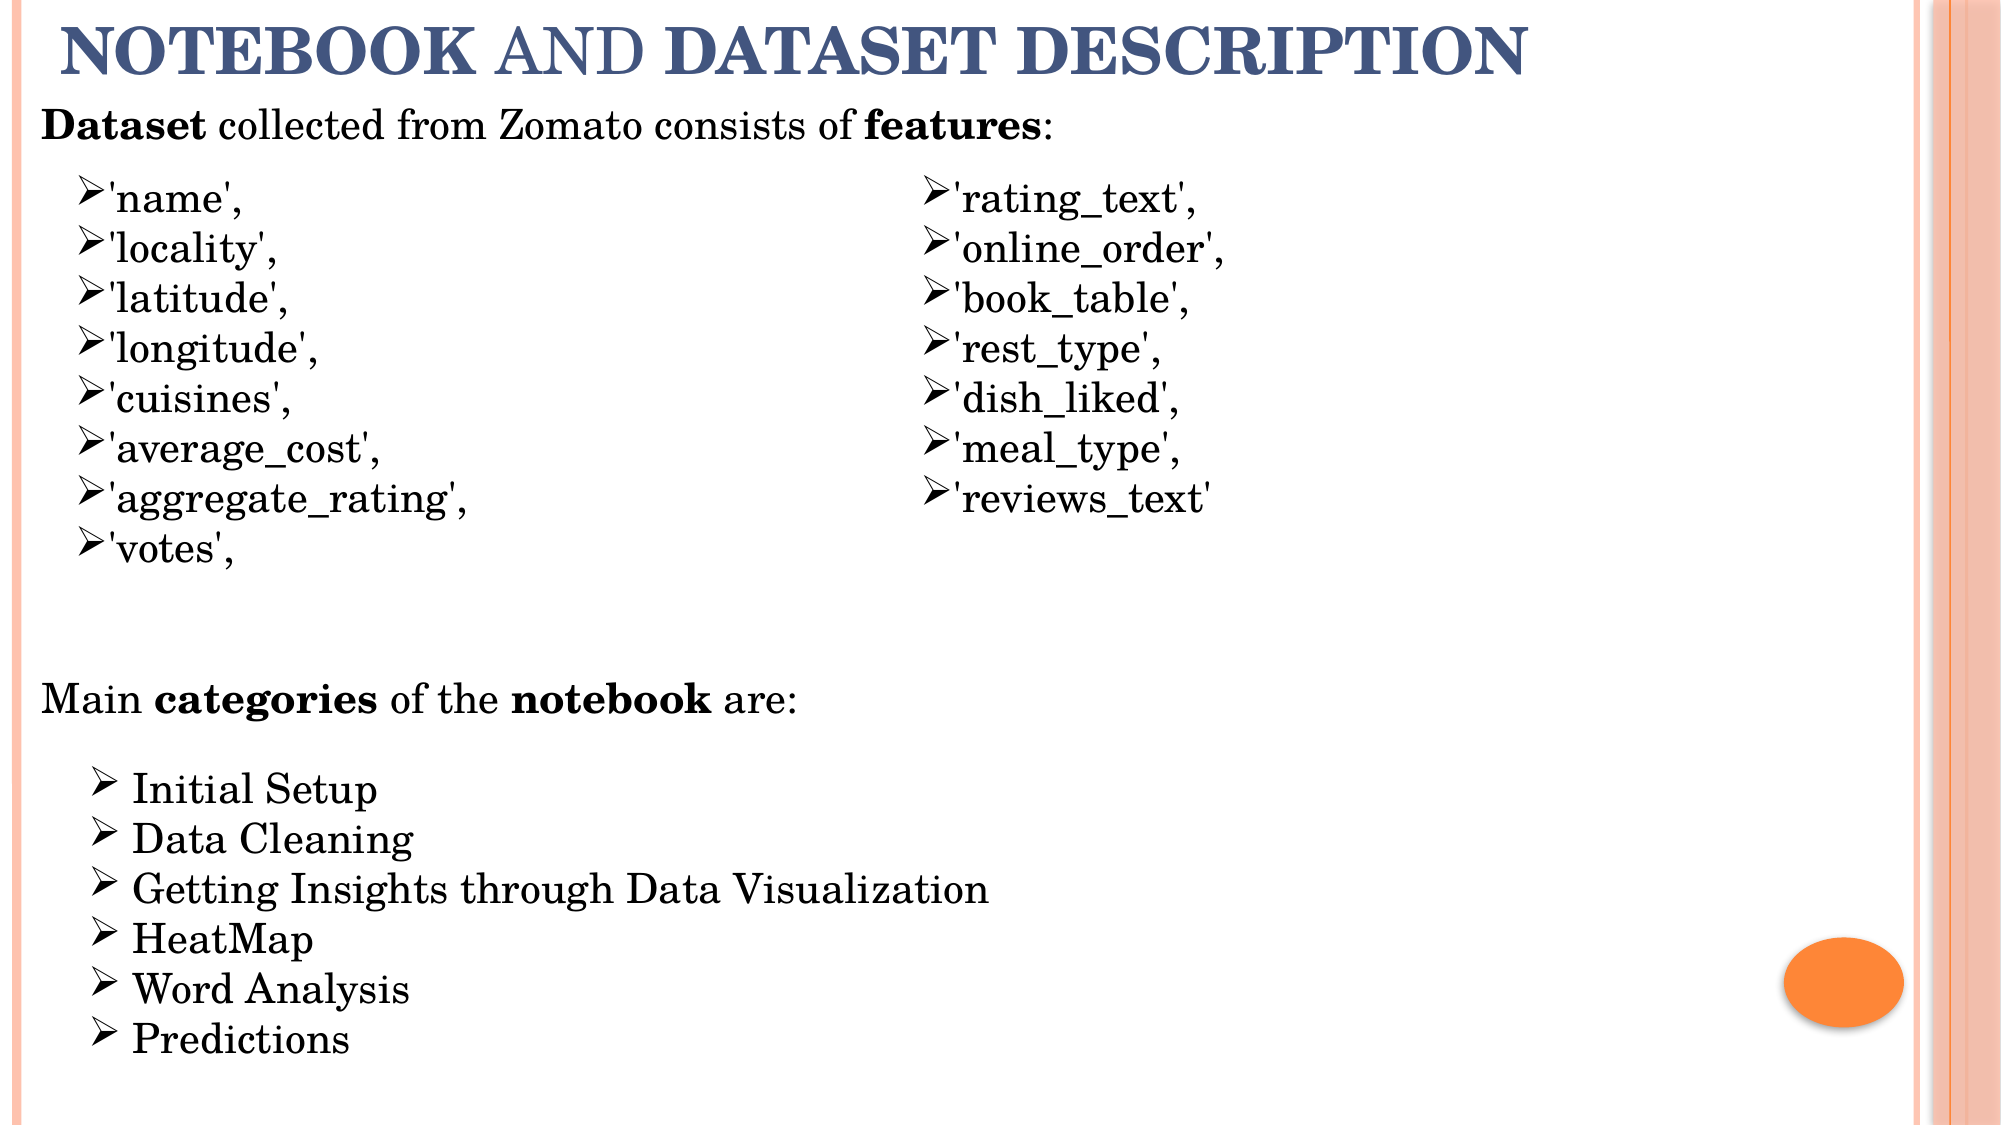

# Notebook and Dataset Description
Dataset collected from Zomato consists of features:
'name',
'locality',
'latitude',
'longitude',
'cuisines',
'average_cost',
'aggregate_rating',
'votes',
'rating_text',
'online_order',
'book_table',
'rest_type',
'dish_liked',
'meal_type',
'reviews_text'

Main categories of the notebook are:
 Initial Setup
 Data Cleaning
 Getting Insights through Data Visualization
 HeatMap
 Word Analysis
 Predictions